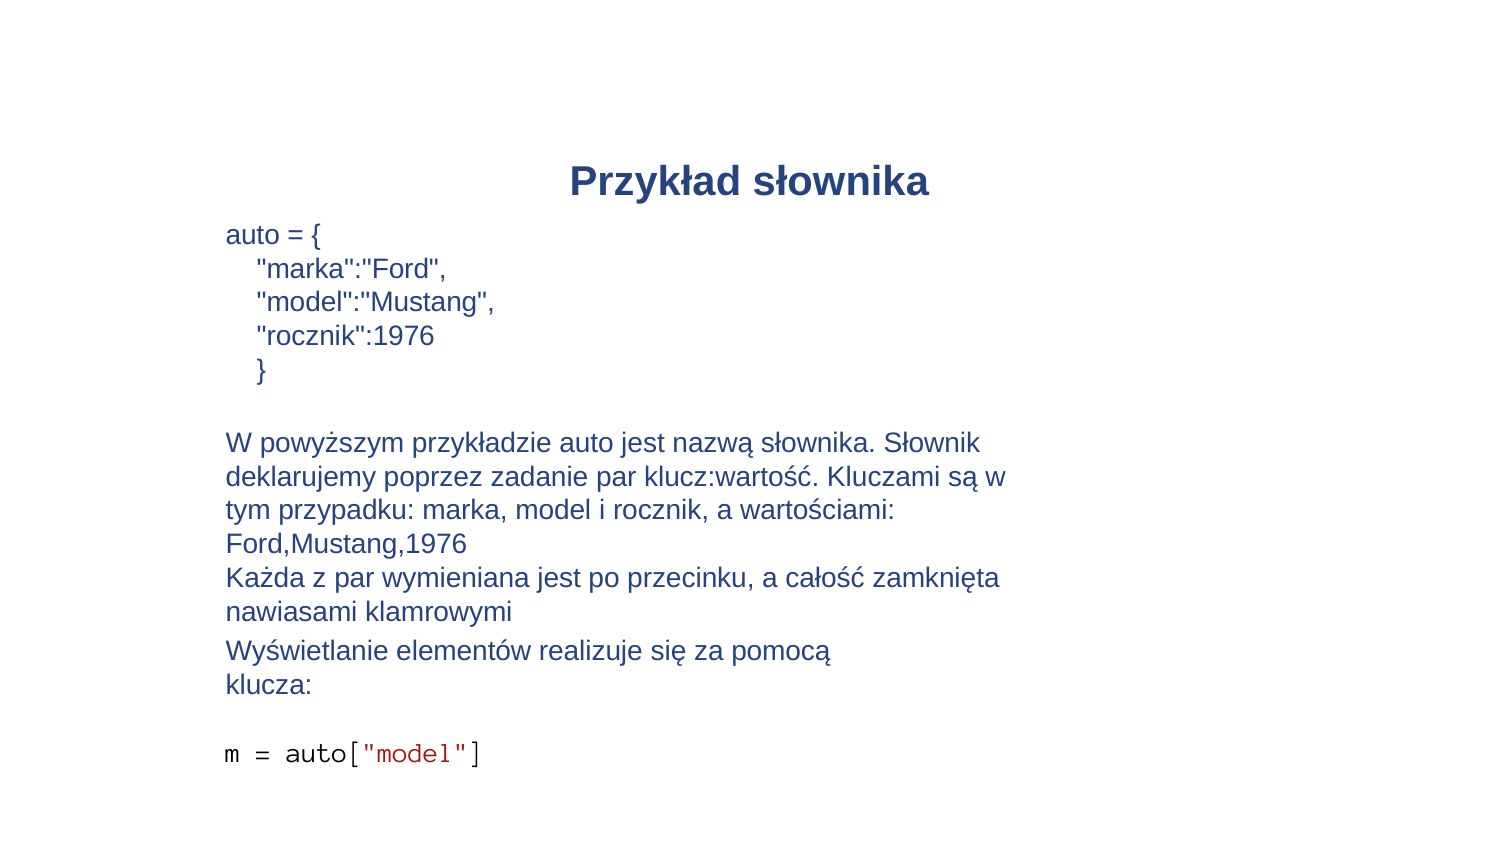

# Przykład słownika
auto = {
    "marka":"Ford",
    "model":"Mustang",
    "rocznik":1976
    }
W powyższym przykładzie auto jest nazwą słownika. Słownik deklarujemy poprzez zadanie par klucz:wartość. Kluczami są w tym przypadku: marka, model i rocznik, a wartościami: Ford,Mustang,1976
Każda z par wymieniana jest po przecinku, a całość zamknięta nawiasami klamrowymi
Wyświetlanie elementów realizuje się za pomocą klucza:

m = auto["model"]